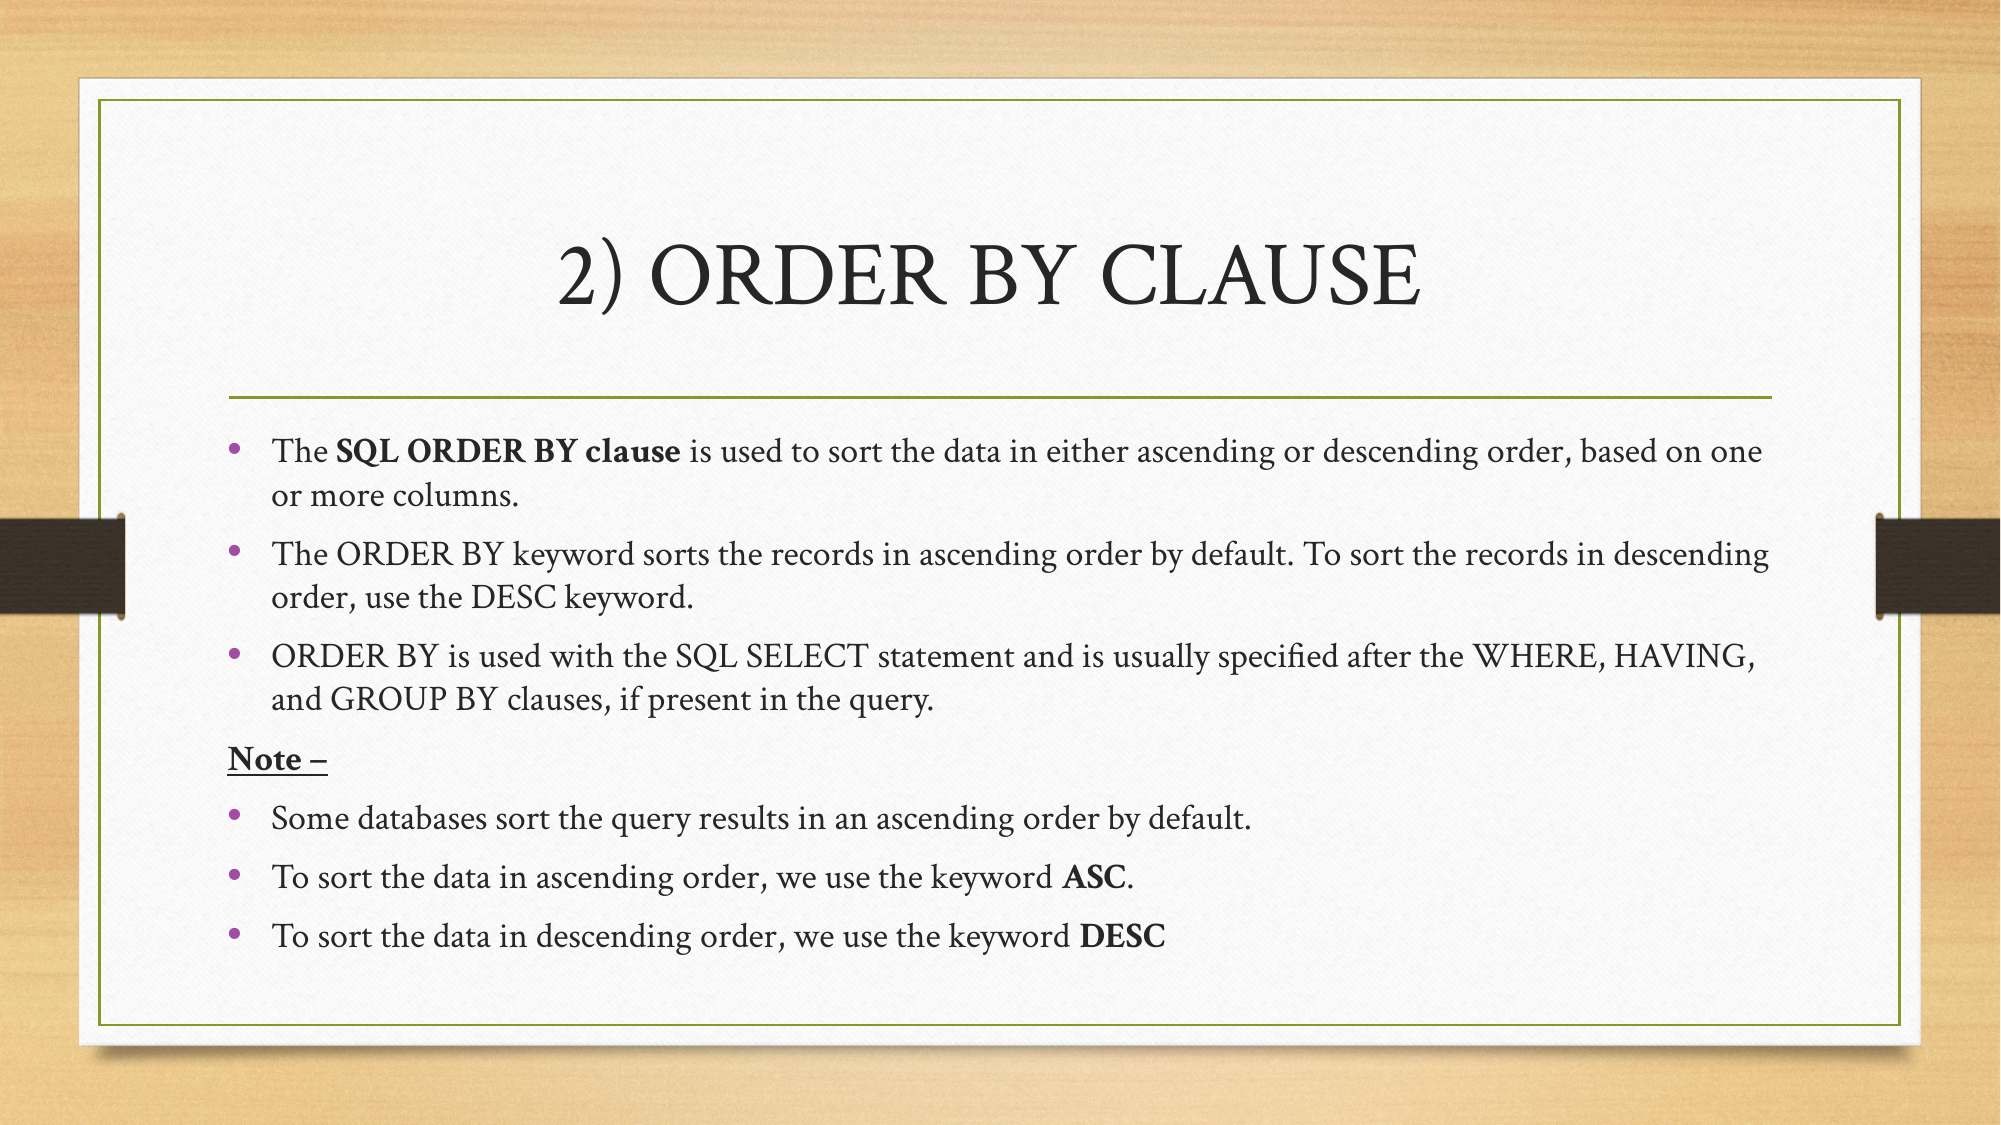

# 2) ORDER BY CLAUSE
The SQL ORDER BY clause is used to sort the data in either ascending or descending order, based on one or more columns.
The ORDER BY keyword sorts the records in ascending order by default. To sort the records in descending order, use the DESC keyword.
ORDER BY is used with the SQL SELECT statement and is usually specified after the WHERE, HAVING, and GROUP BY clauses, if present in the query.
Note −
Some databases sort the query results in an ascending order by default.
To sort the data in ascending order, we use the keyword ASC.
To sort the data in descending order, we use the keyword DESC